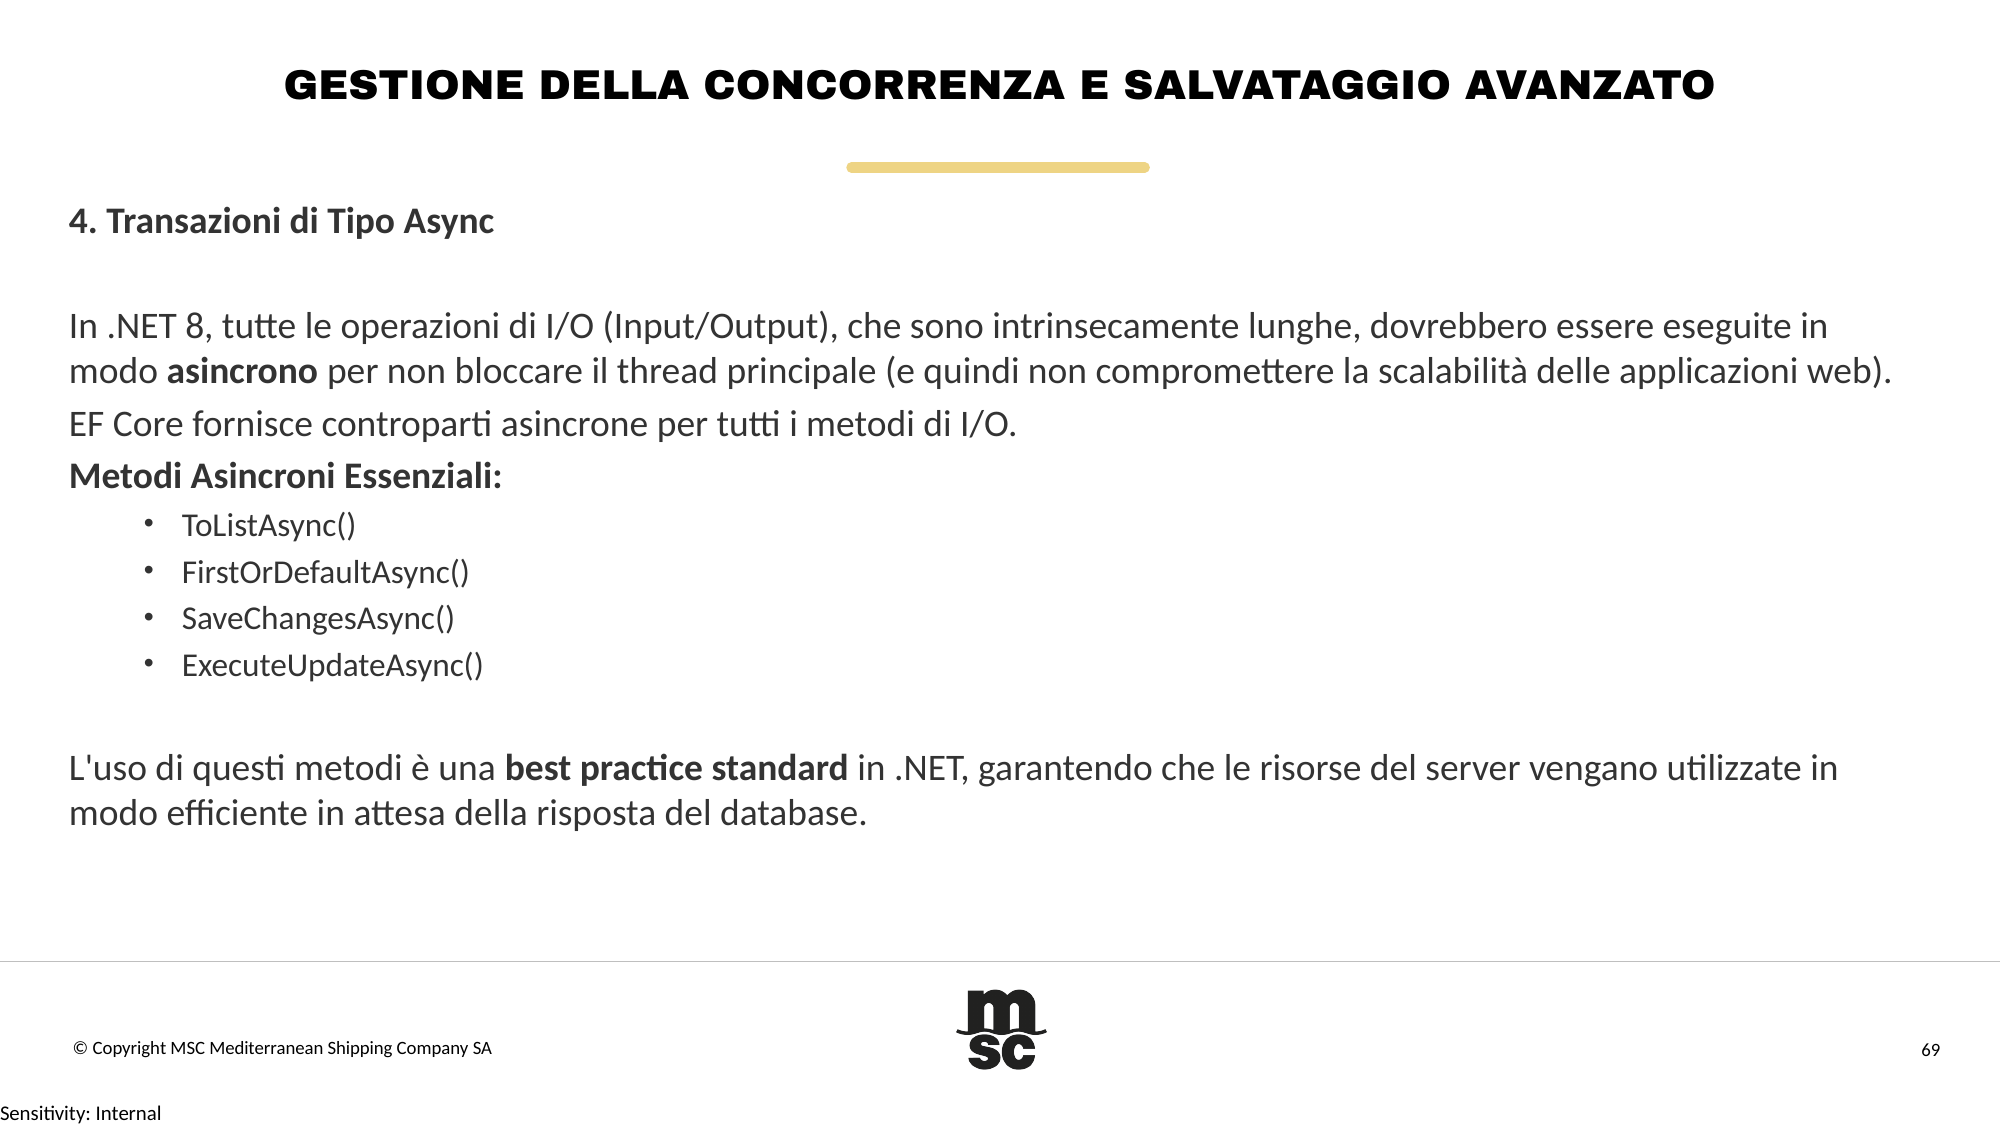

# Gestione della Concorrenza e Salvataggio Avanzato
4. Transazioni di Tipo Async

In .NET 8, tutte le operazioni di I/O (Input/Output), che sono intrinsecamente lunghe, dovrebbero essere eseguite in modo asincrono per non bloccare il thread principale (e quindi non compromettere la scalabilità delle applicazioni web).
EF Core fornisce controparti asincrone per tutti i metodi di I/O.
Metodi Asincroni Essenziali:
ToListAsync()
FirstOrDefaultAsync()
SaveChangesAsync()
ExecuteUpdateAsync()

L'uso di questi metodi è una best practice standard in .NET, garantendo che le risorse del server vengano utilizzate in modo efficiente in attesa della risposta del database.

© Copyright MSC Mediterranean Shipping Company SA

69